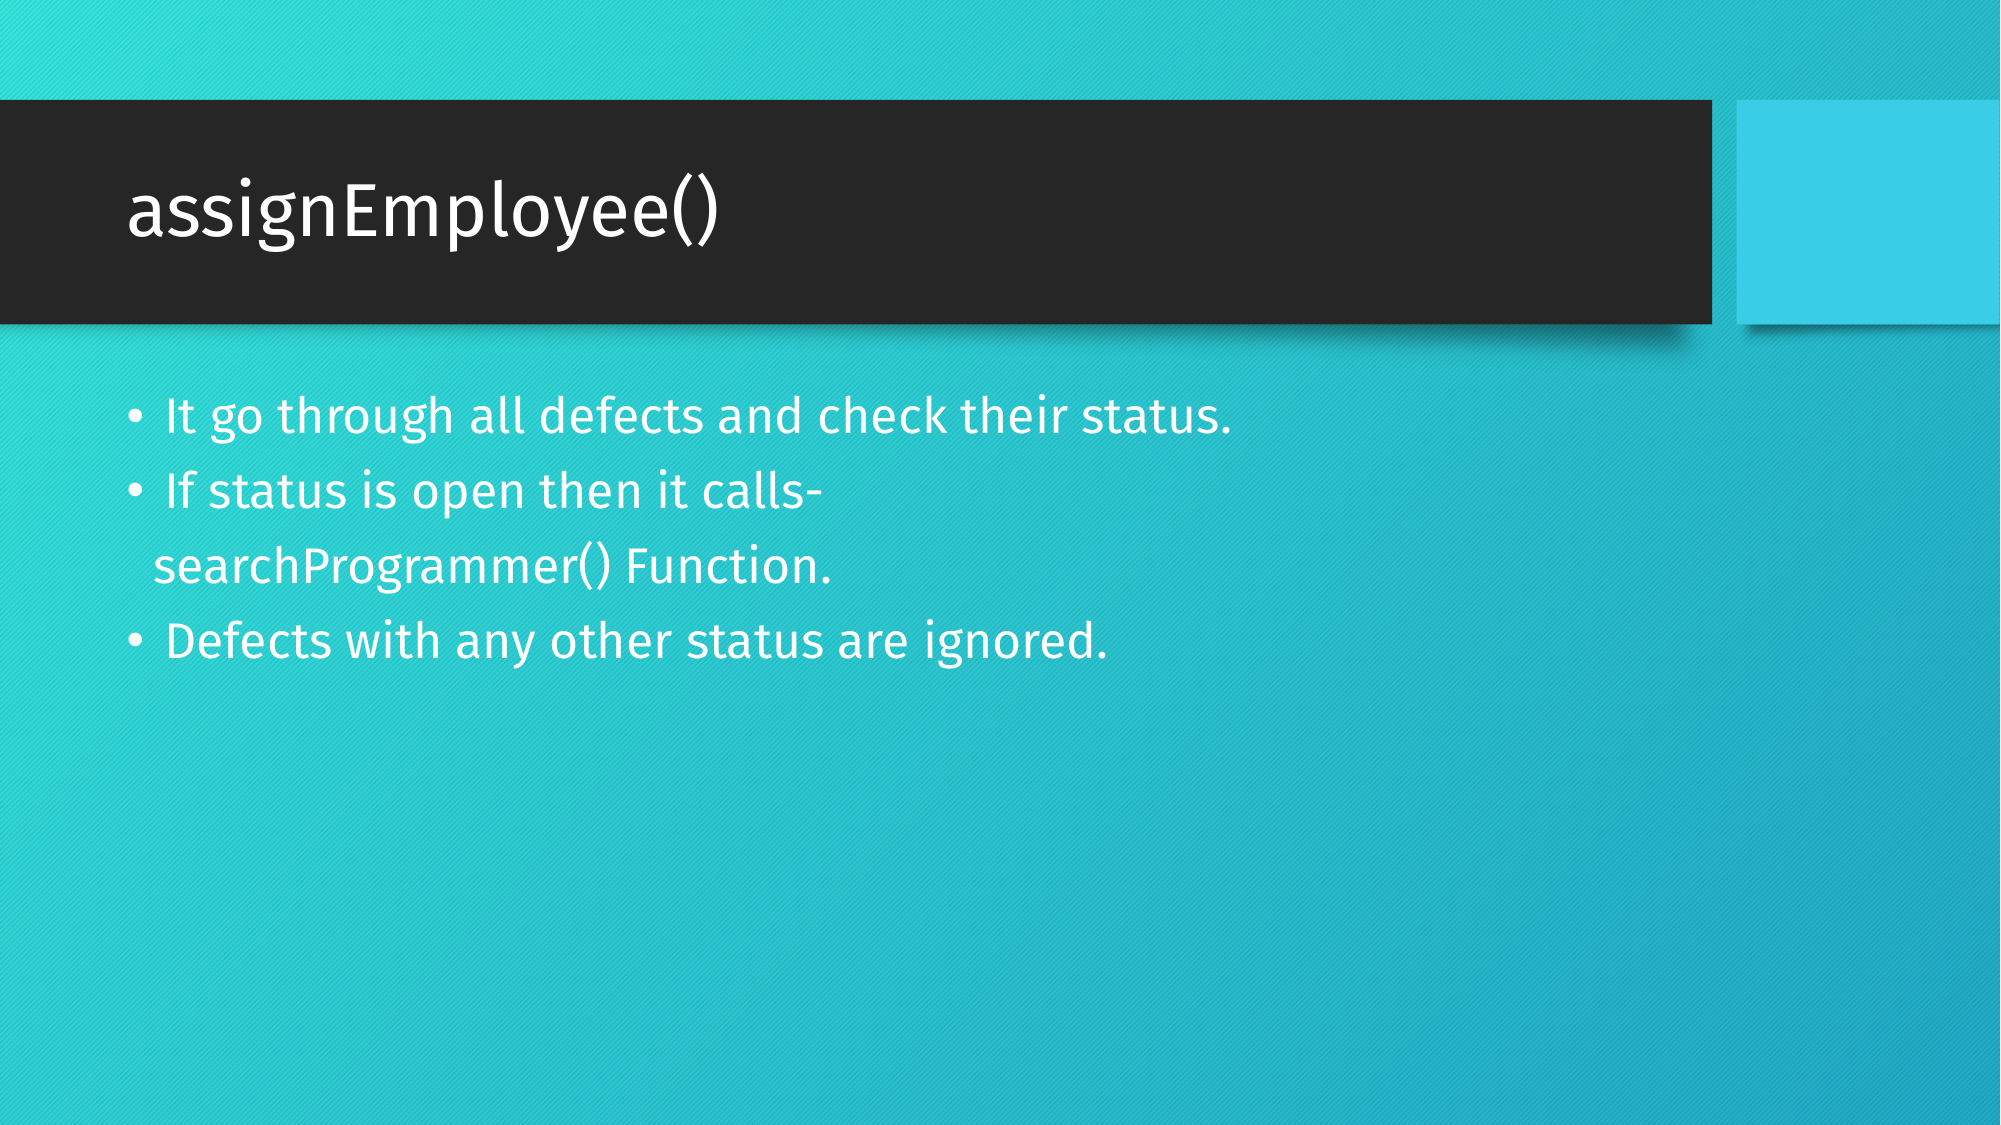

# assignEmployee()
It go through all defects and check their status.
If status is open then it calls-
  searchProgrammer() Function.
Defects with any other status are ignored.